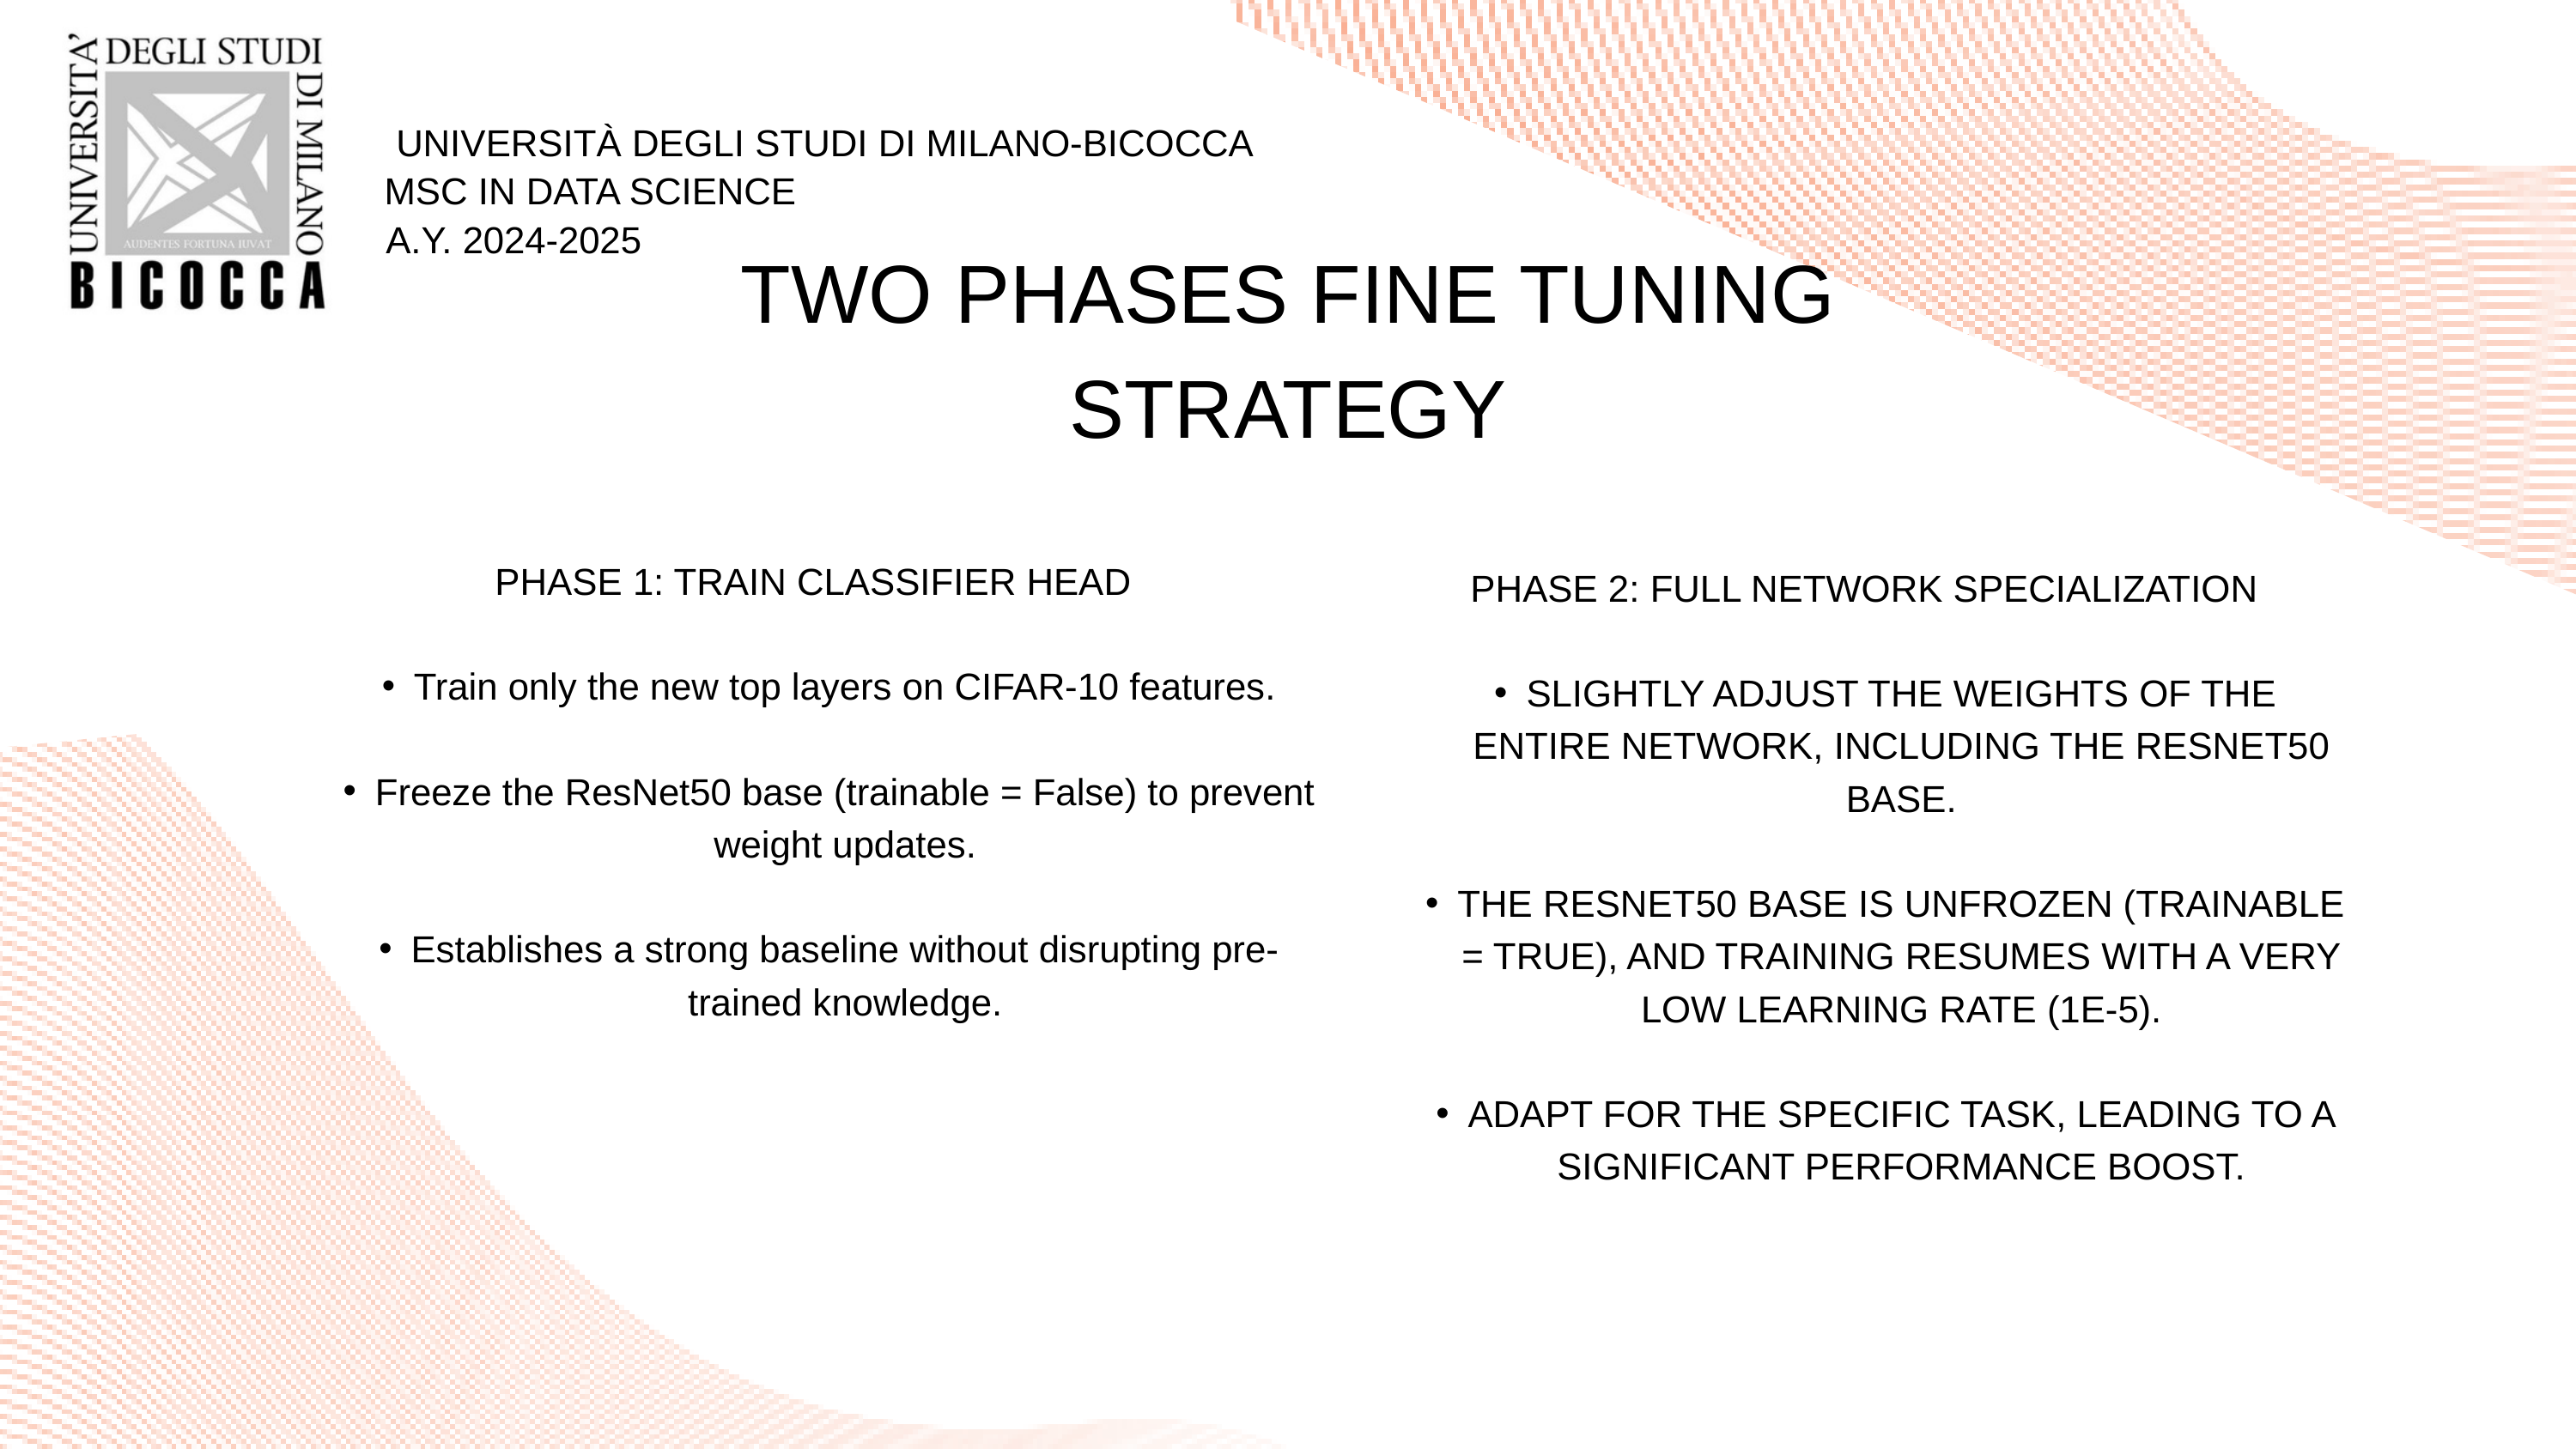

UNIVERSITÀ DEGLI STUDI DI MILANO-BICOCCA
MSC IN DATA SCIENCE

A.Y. 2024-2025
TWO PHASES FINE TUNING STRATEGY

PHASE 1: TRAIN CLASSIFIER HEAD

Train only the new top layers on CIFAR-10 features.

Freeze the ResNet50 base (trainable = False) to prevent weight updates.

Establishes a strong baseline without disrupting pre-trained knowledge.

PHASE 2: FULL NETWORK SPECIALIZATION

SLIGHTLY ADJUST THE WEIGHTS OF THE ENTIRE NETWORK, INCLUDING THE RESNET50 BASE.

THE RESNET50 BASE IS UNFROZEN (TRAINABLE = TRUE), AND TRAINING RESUMES WITH A VERY LOW LEARNING RATE (1E-5).

ADAPT FOR THE SPECIFIC TASK, LEADING TO A SIGNIFICANT PERFORMANCE BOOST.